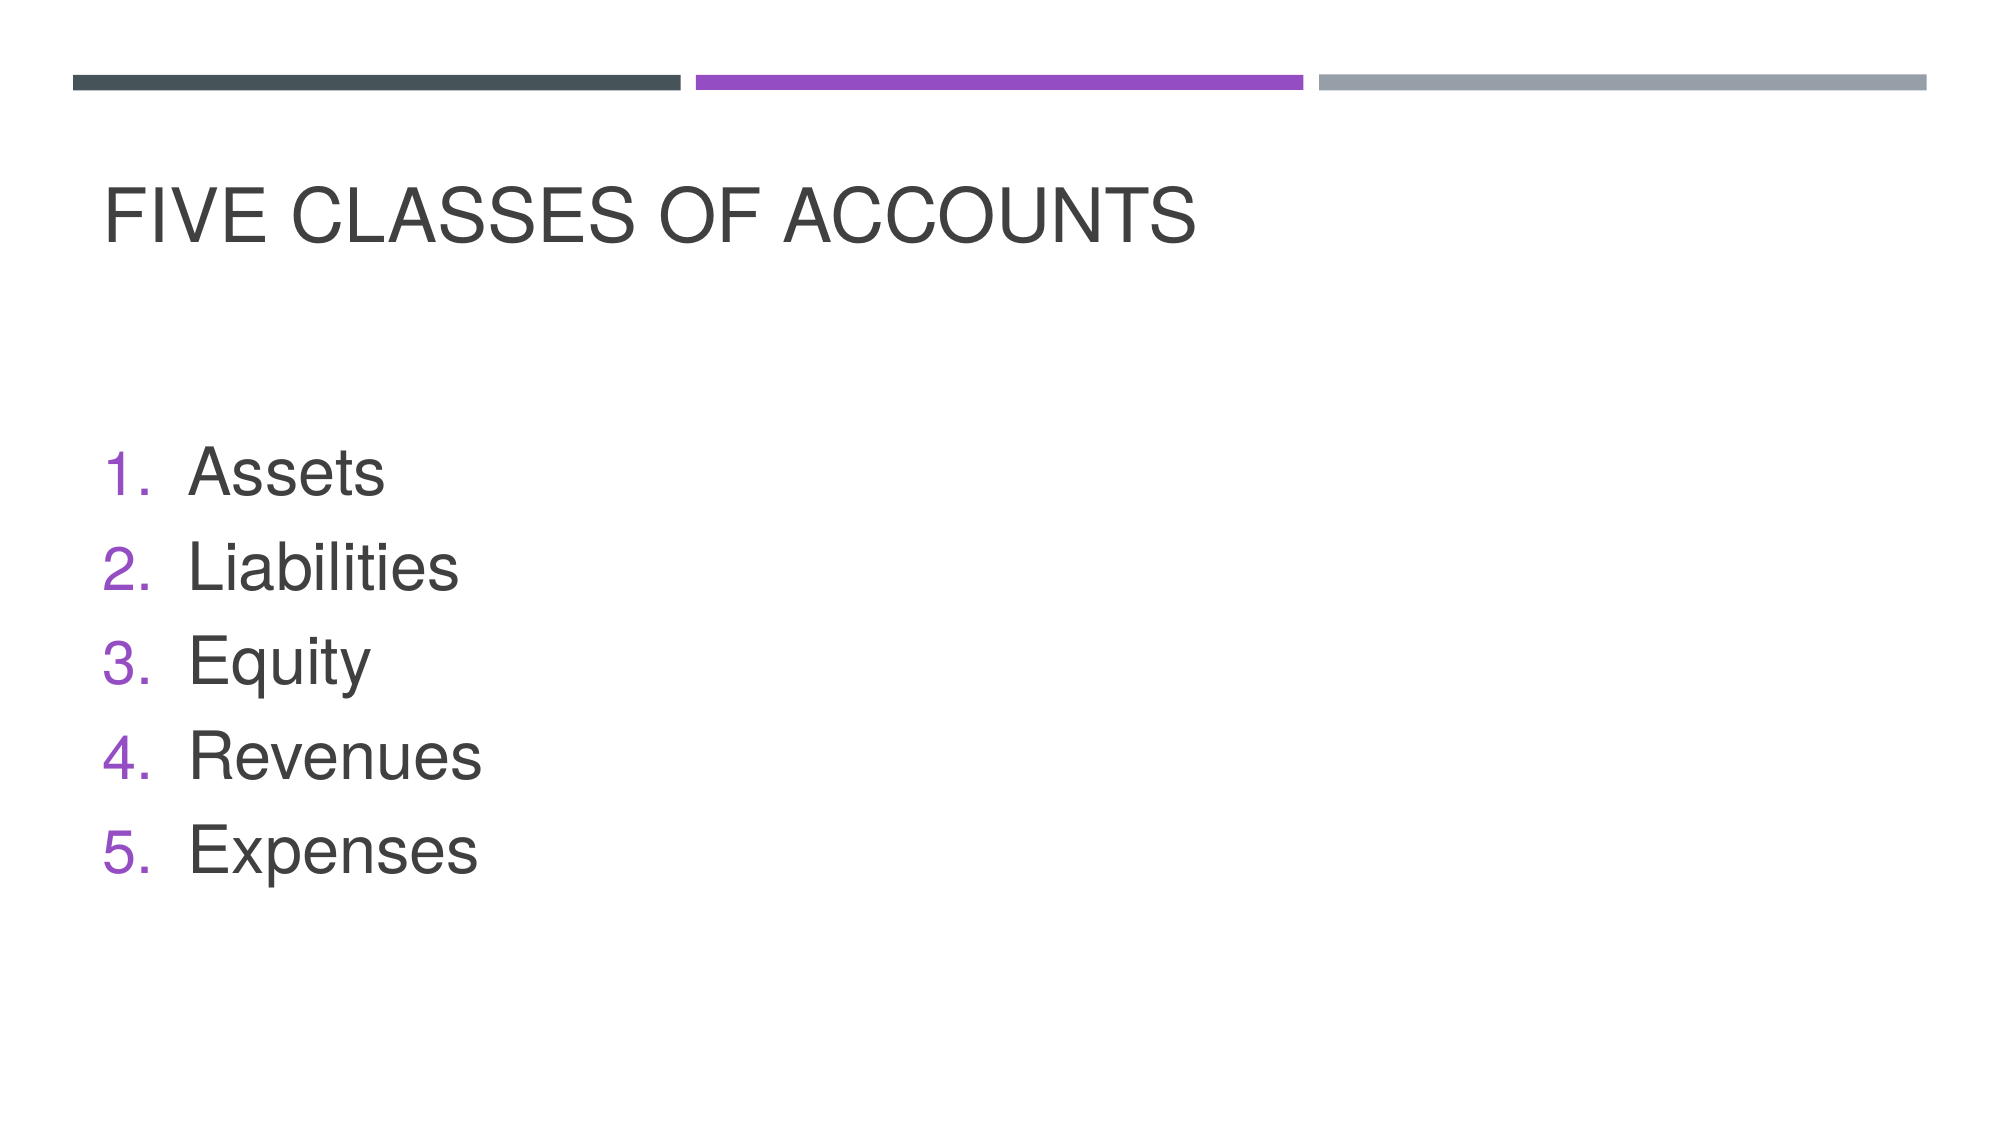

# Five Classes of Accounts
Assets
Liabilities
Equity
Revenues
Expenses
23